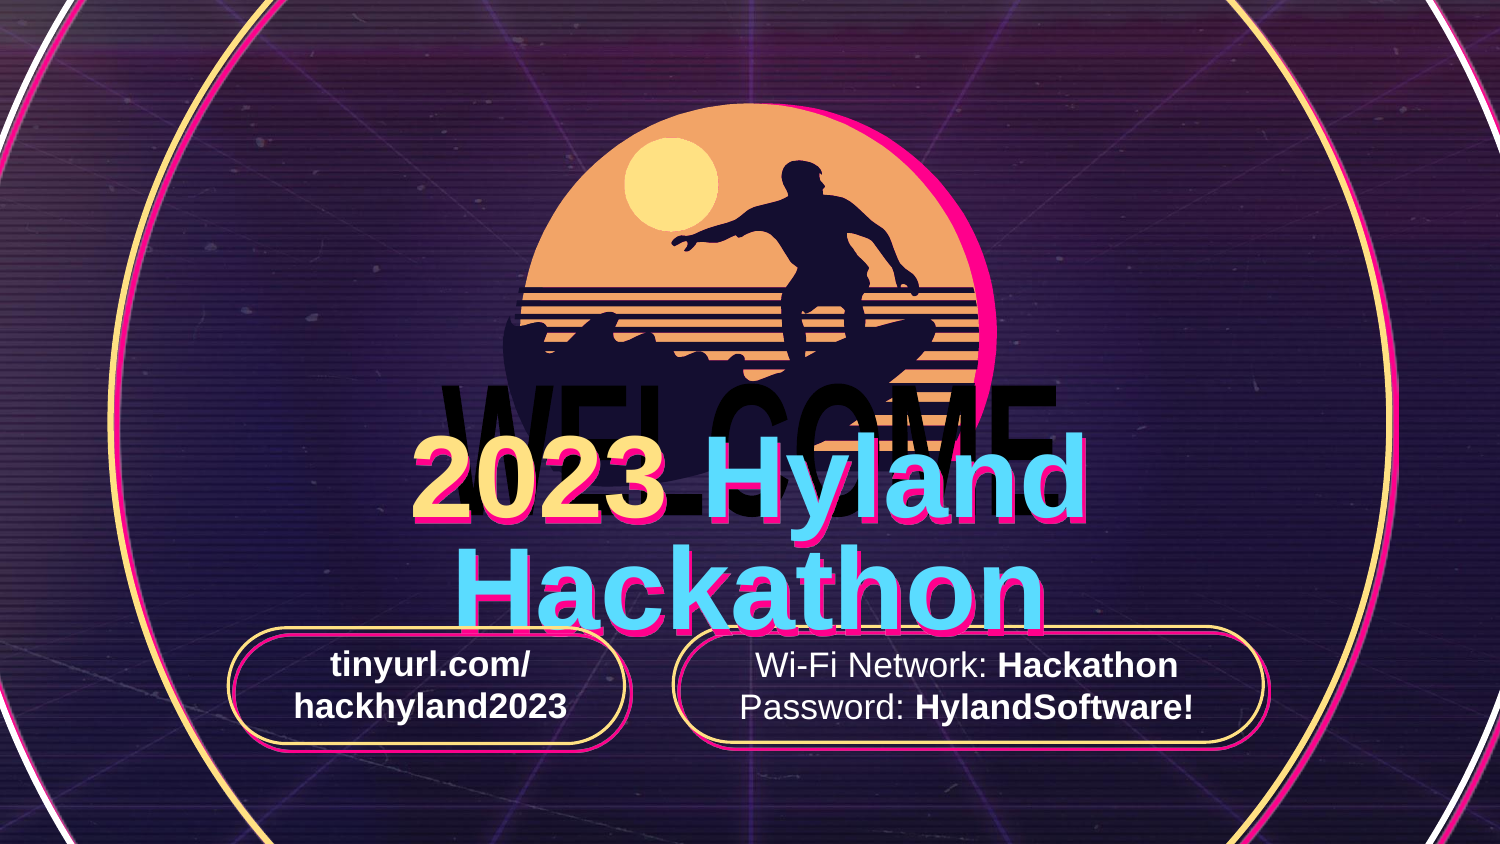

WELCOME
# 2023 Hyland Hackathon
tinyurl.com/
hackhyland2023

Wi-Fi Network: Hackathon
Password: HylandSoftware!